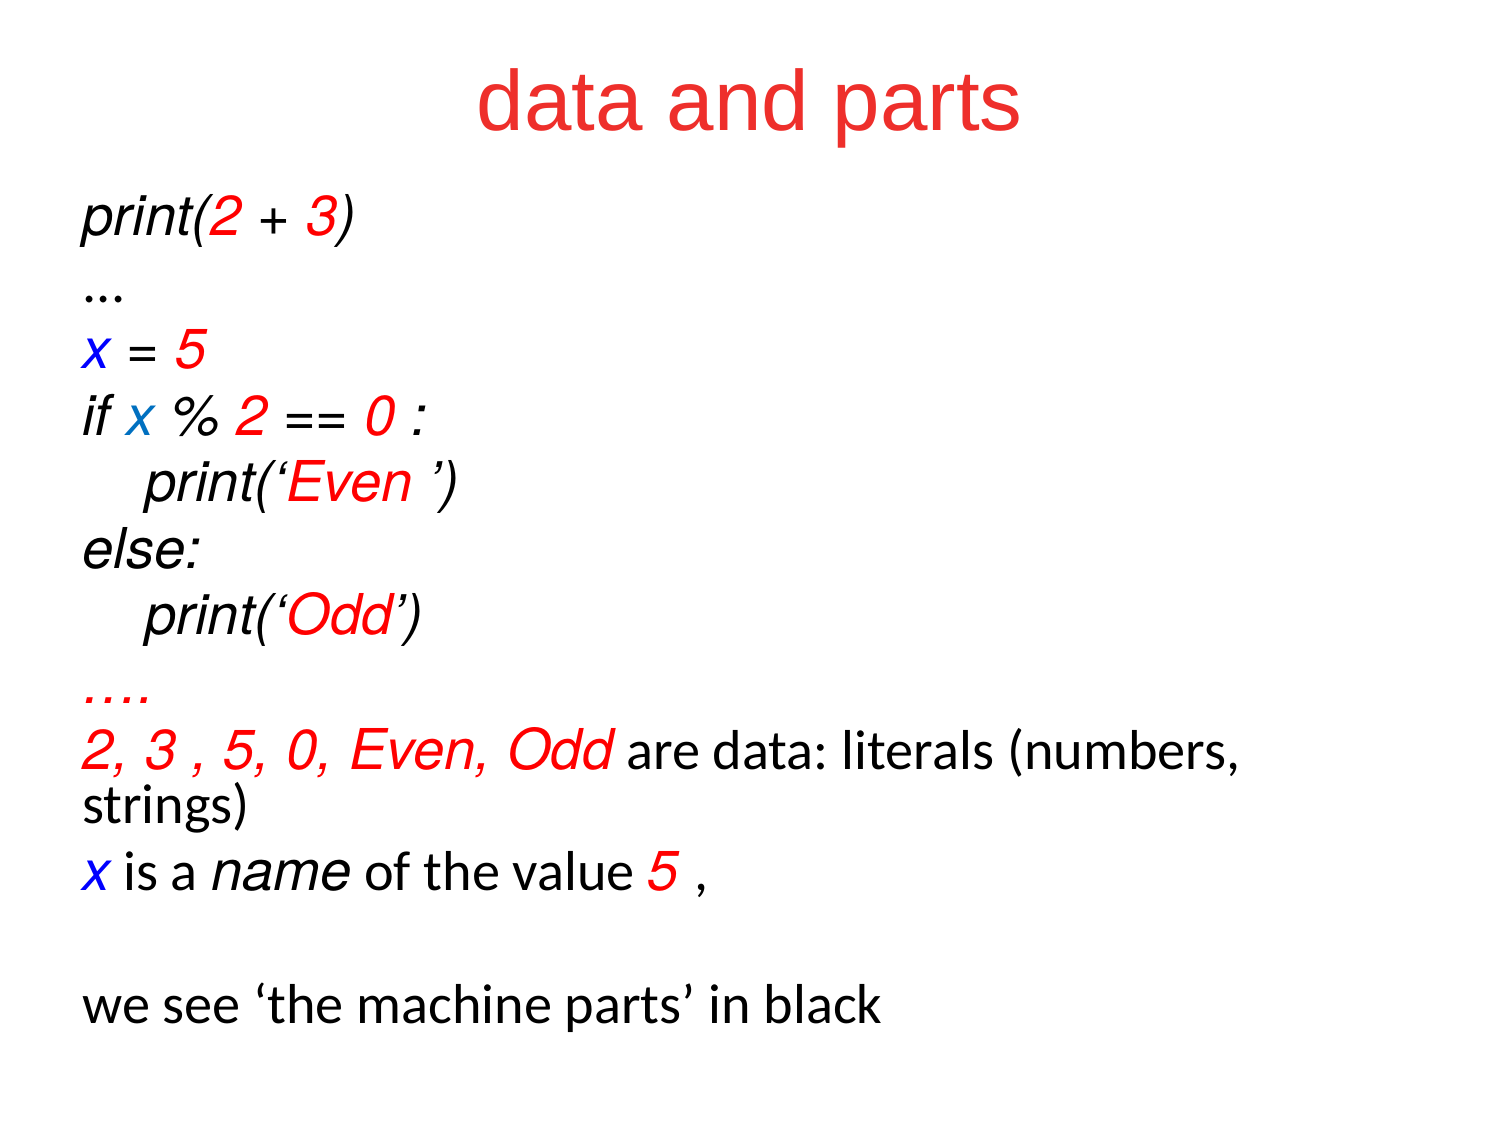

# data and parts
print(2 + 3)
...
x = 5
if x % 2 == 0 :
    print(‘Even ’)
else:
    print(‘Odd’)
….
2, 3 , 5, 0, Even, Odd are data: literals (numbers, strings)
x is a name of the value 5 ,

we see ‘the machine parts’ in black
16